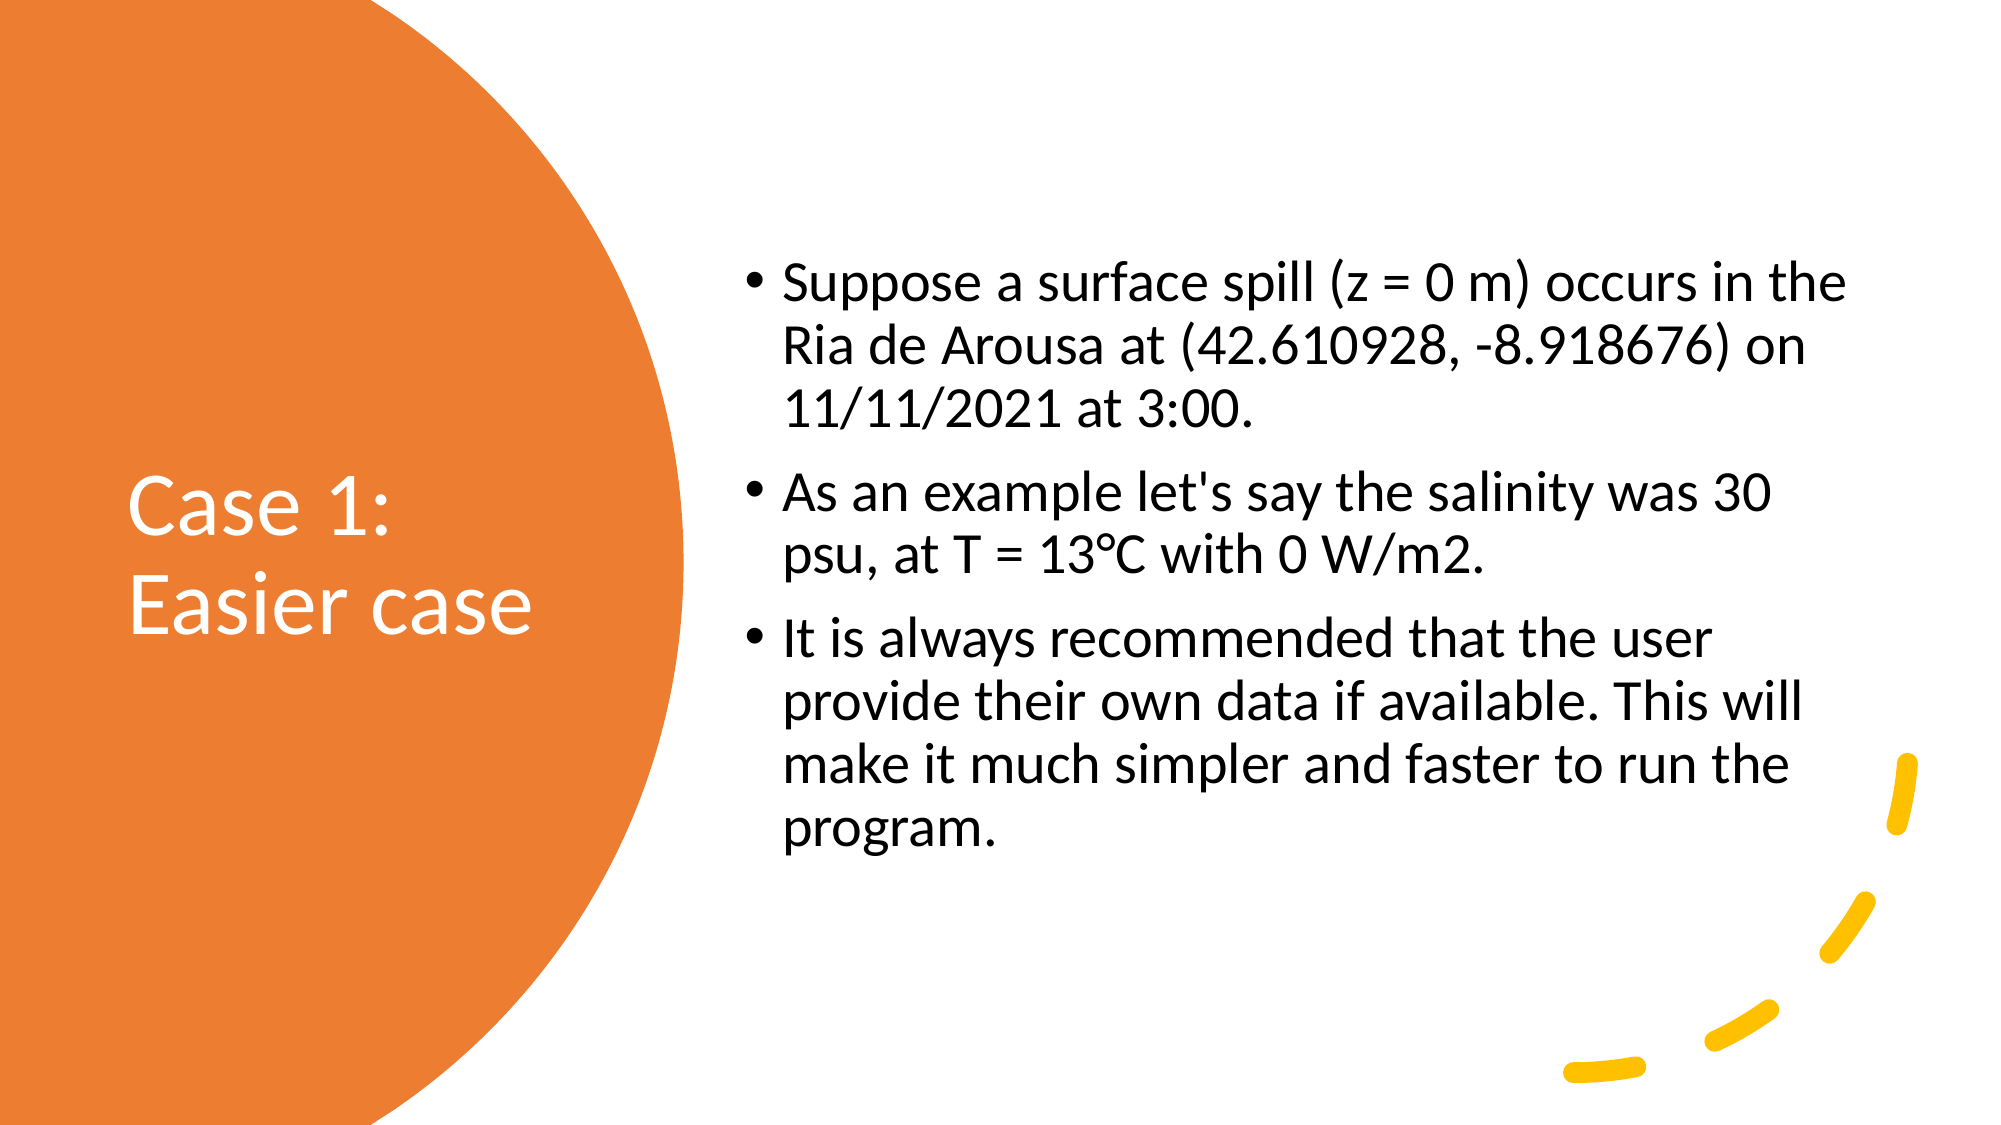

Suppose a surface spill (z = 0 m) occurs in the Ria de Arousa at (42.610928, -8.918676) on 11/11/2021 at 3:00.
As an example let's say the salinity was 30 psu, at T = 13°C with 0 W/m2.
It is always recommended that the user provide their own data if available. This will make it much simpler and faster to run the program.
# Case 1: Easier case